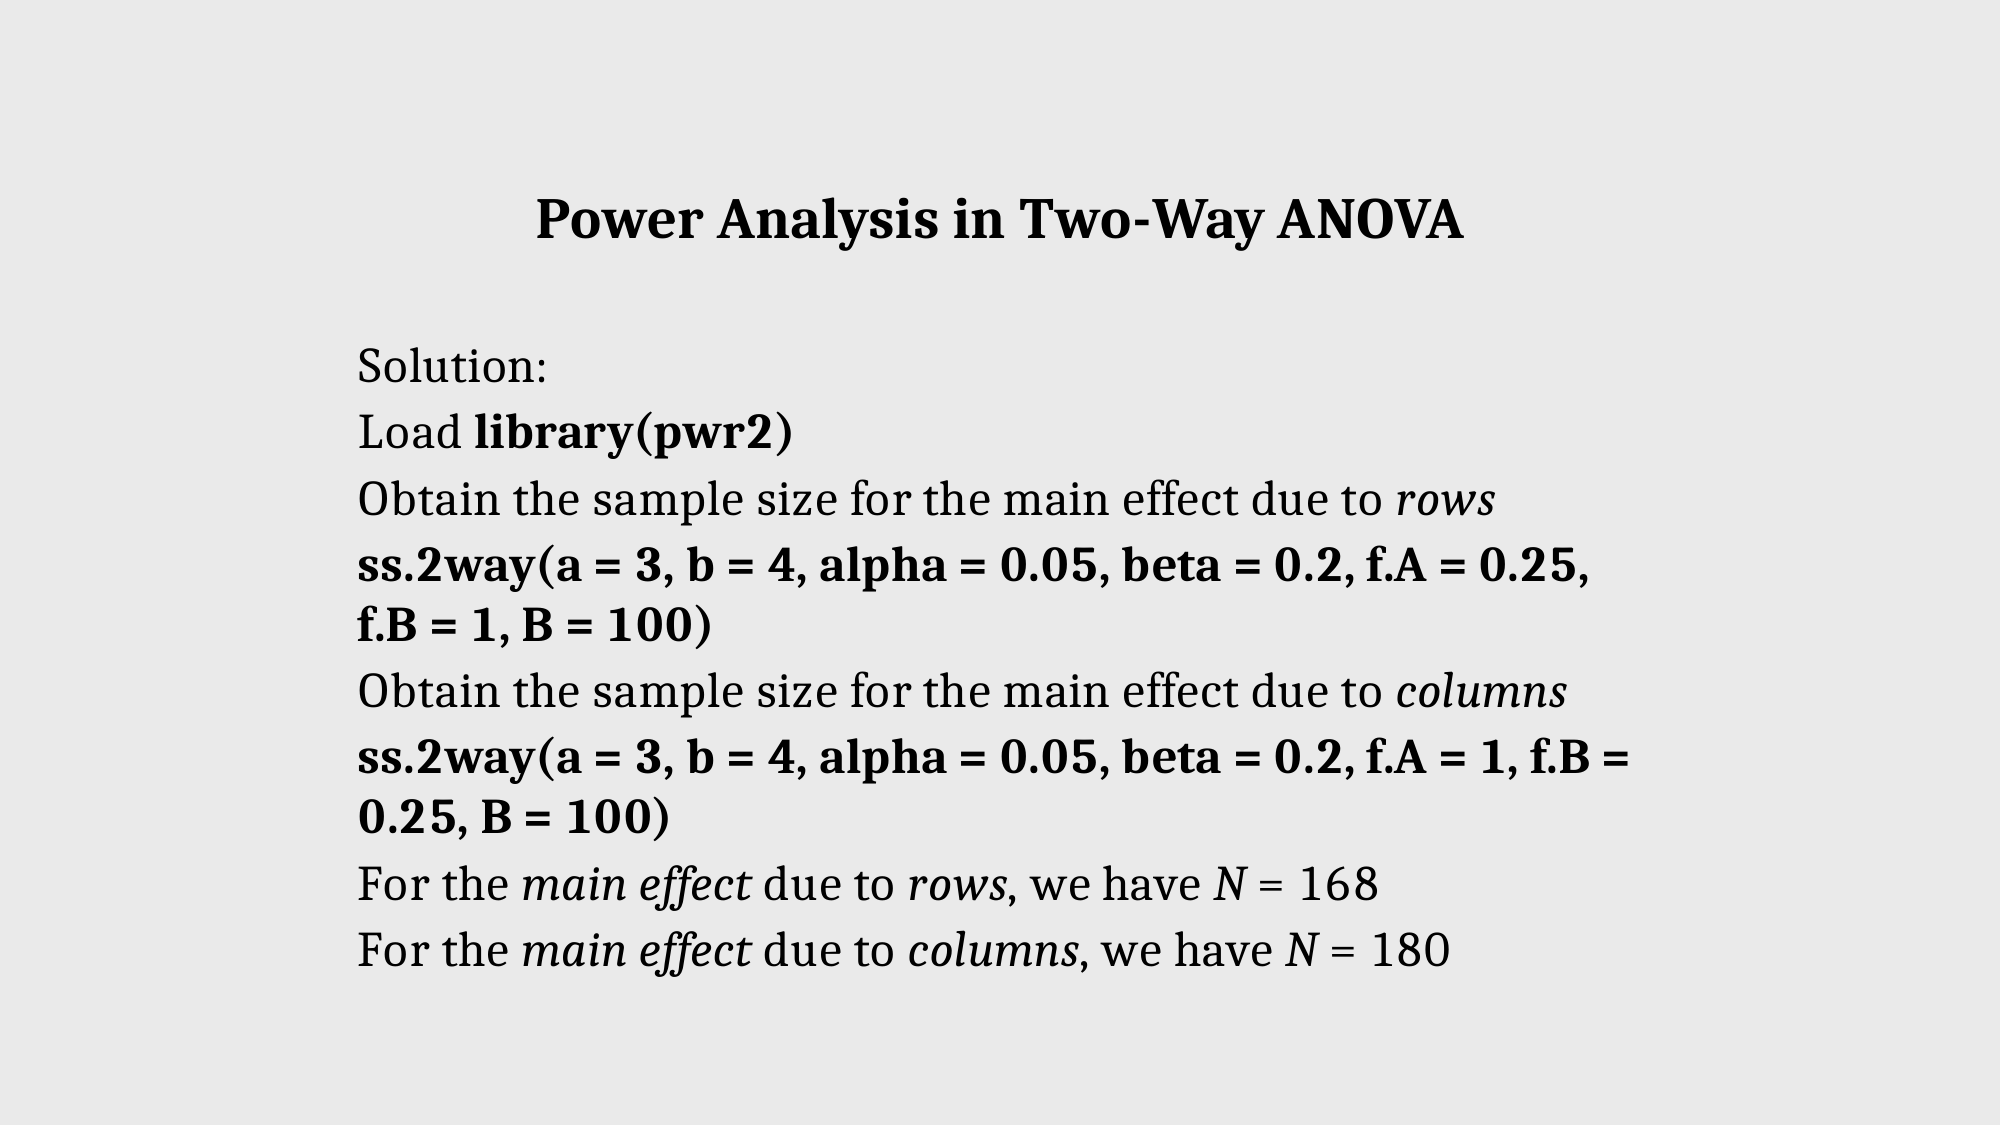

Power Analysis in Two-Way ANOVA
Solution:
Load library(pwr2)
Obtain the sample size for the main effect due to rows
ss.2way(a = 3, b = 4, alpha = 0.05, beta = 0.2, f.A = 0.25, f.B = 1, B = 100)
Obtain the sample size for the main effect due to columns
ss.2way(a = 3, b = 4, alpha = 0.05, beta = 0.2, f.A = 1, f.B = 0.25, B = 100)
For the main effect due to rows, we have N = 168
For the main effect due to columns, we have N = 180